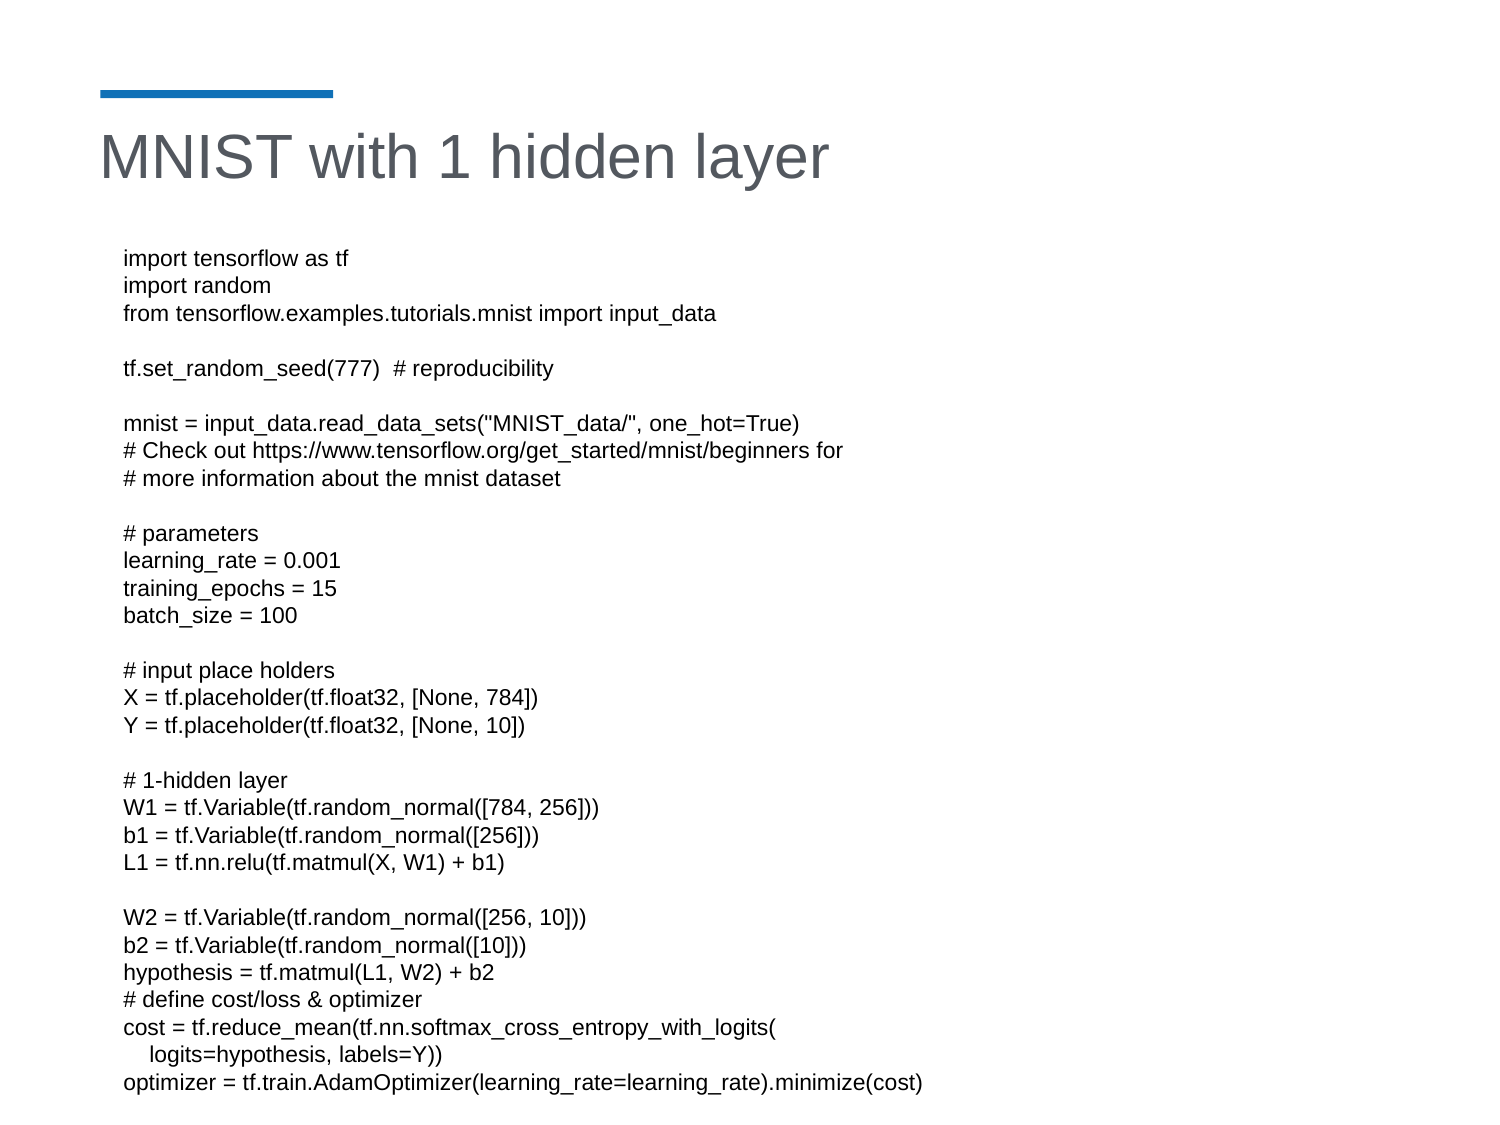

# MNIST with 1 hidden layer
import tensorflow as tf
import random
from tensorflow.examples.tutorials.mnist import input_data

tf.set_random_seed(777)  # reproducibility

mnist = input_data.read_data_sets("MNIST_data/", one_hot=True)
# Check out https://www.tensorflow.org/get_started/mnist/beginners for
# more information about the mnist dataset

# parameters
learning_rate = 0.001
training_epochs = 15
batch_size = 100

# input place holders
X = tf.placeholder(tf.float32, [None, 784])
Y = tf.placeholder(tf.float32, [None, 10])

# 1-hidden layer
W1 = tf.Variable(tf.random_normal([784, 256]))
b1 = tf.Variable(tf.random_normal([256]))
L1 = tf.nn.relu(tf.matmul(X, W1) + b1)

W2 = tf.Variable(tf.random_normal([256, 10]))
b2 = tf.Variable(tf.random_normal([10]))
hypothesis = tf.matmul(L1, W2) + b2
# define cost/loss & optimizer
cost = tf.reduce_mean(tf.nn.softmax_cross_entropy_with_logits(
    logits=hypothesis, labels=Y))
optimizer = tf.train.AdamOptimizer(learning_rate=learning_rate).minimize(cost)